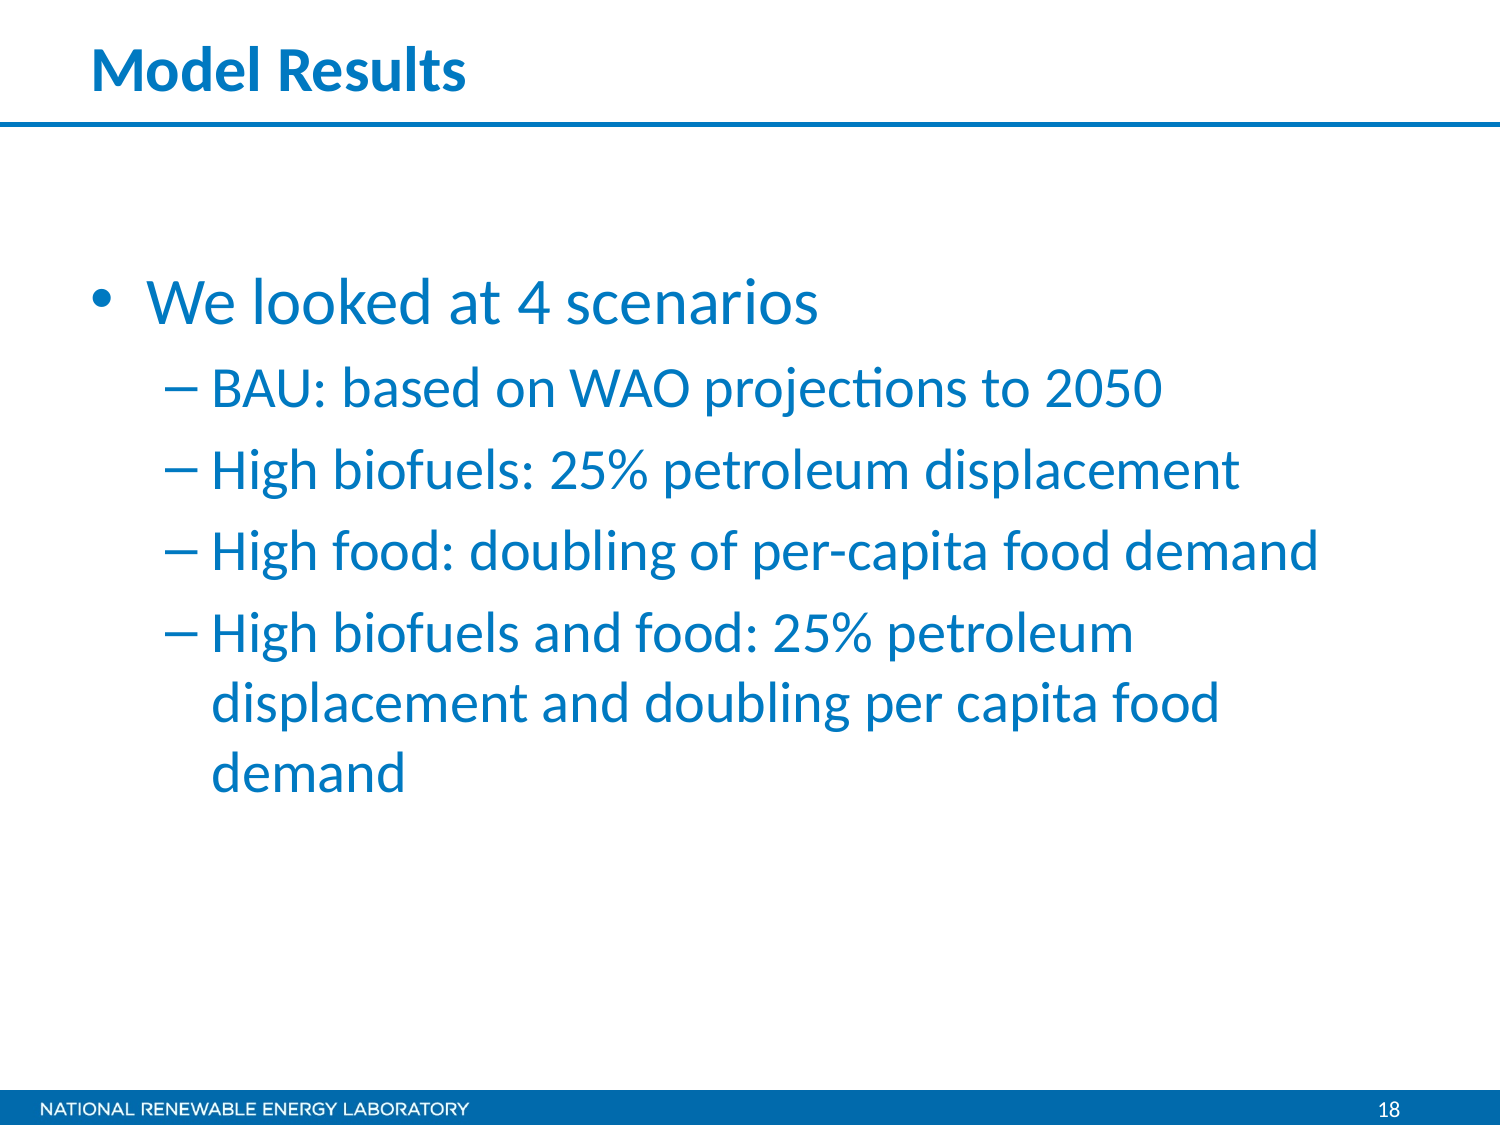

# Model Results
We looked at 4 scenarios
BAU: based on WAO projections to 2050
High biofuels: 25% petroleum displacement
High food: doubling of per-capita food demand
High biofuels and food: 25% petroleum displacement and doubling per capita food demand